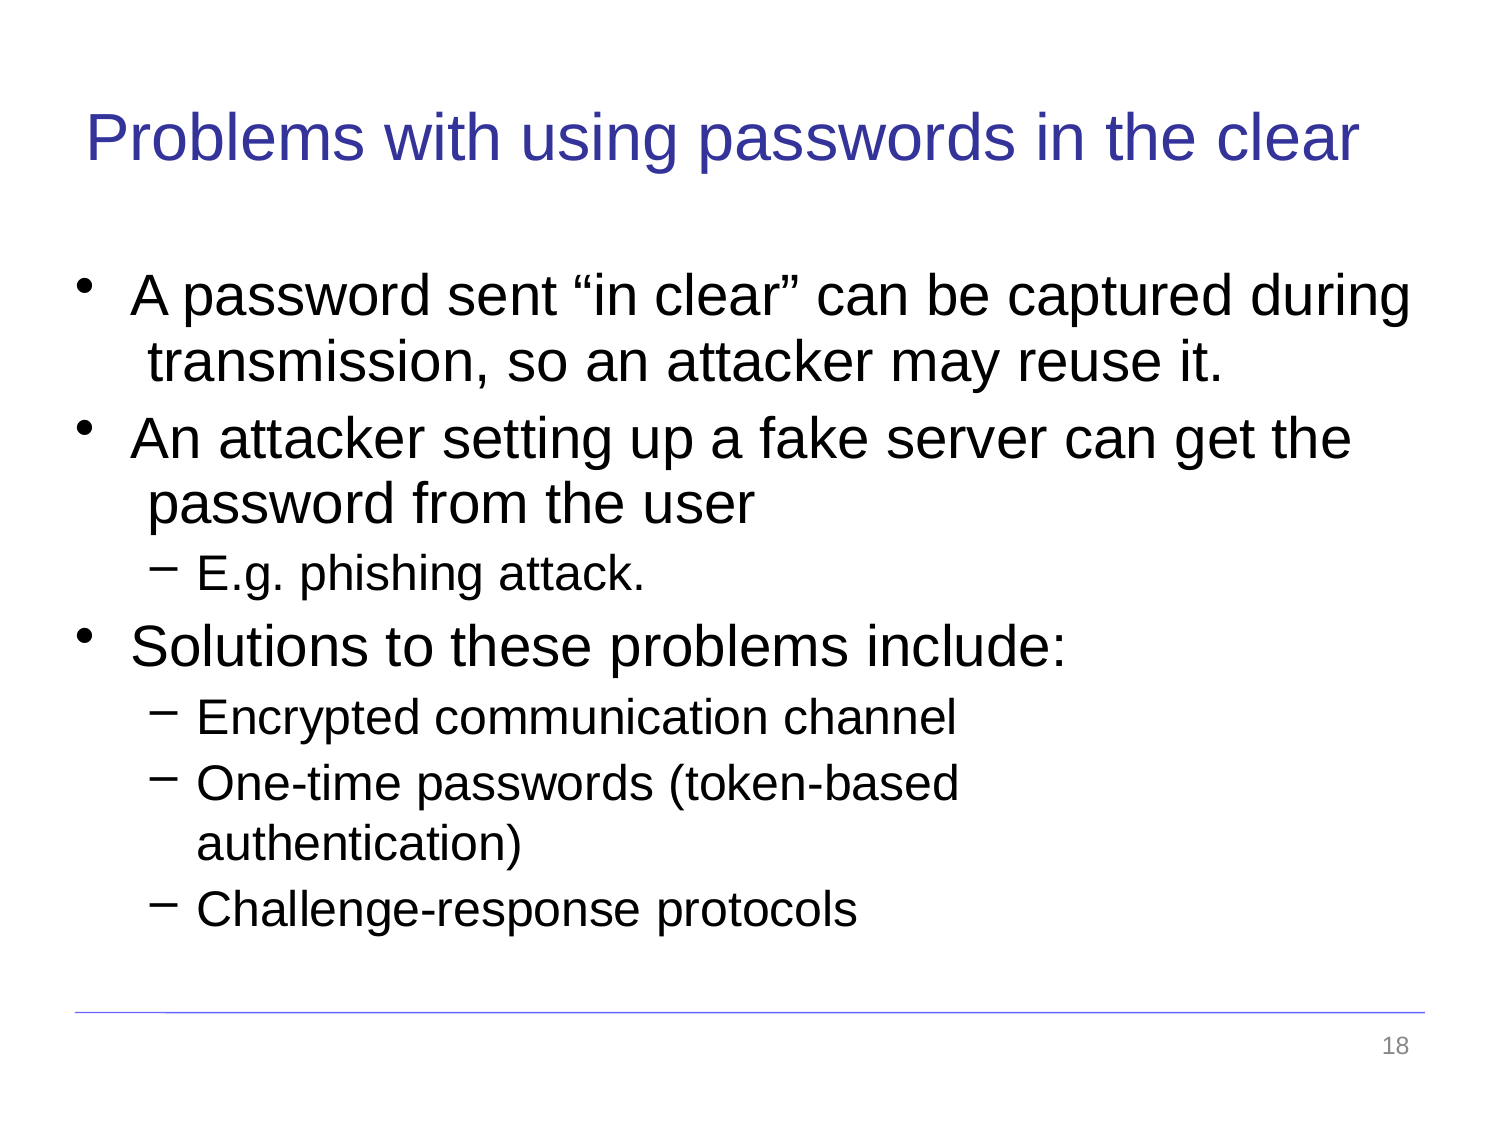

# Problems with using passwords in the clear
A password sent “in clear” can be captured during  transmission, so an attacker may reuse it.
An attacker setting up a fake server can get the  password from the user
E.g. phishing attack.
Solutions to these problems include:
Encrypted communication channel
One-time passwords (token-based	authentication)
Challenge-response protocols

18